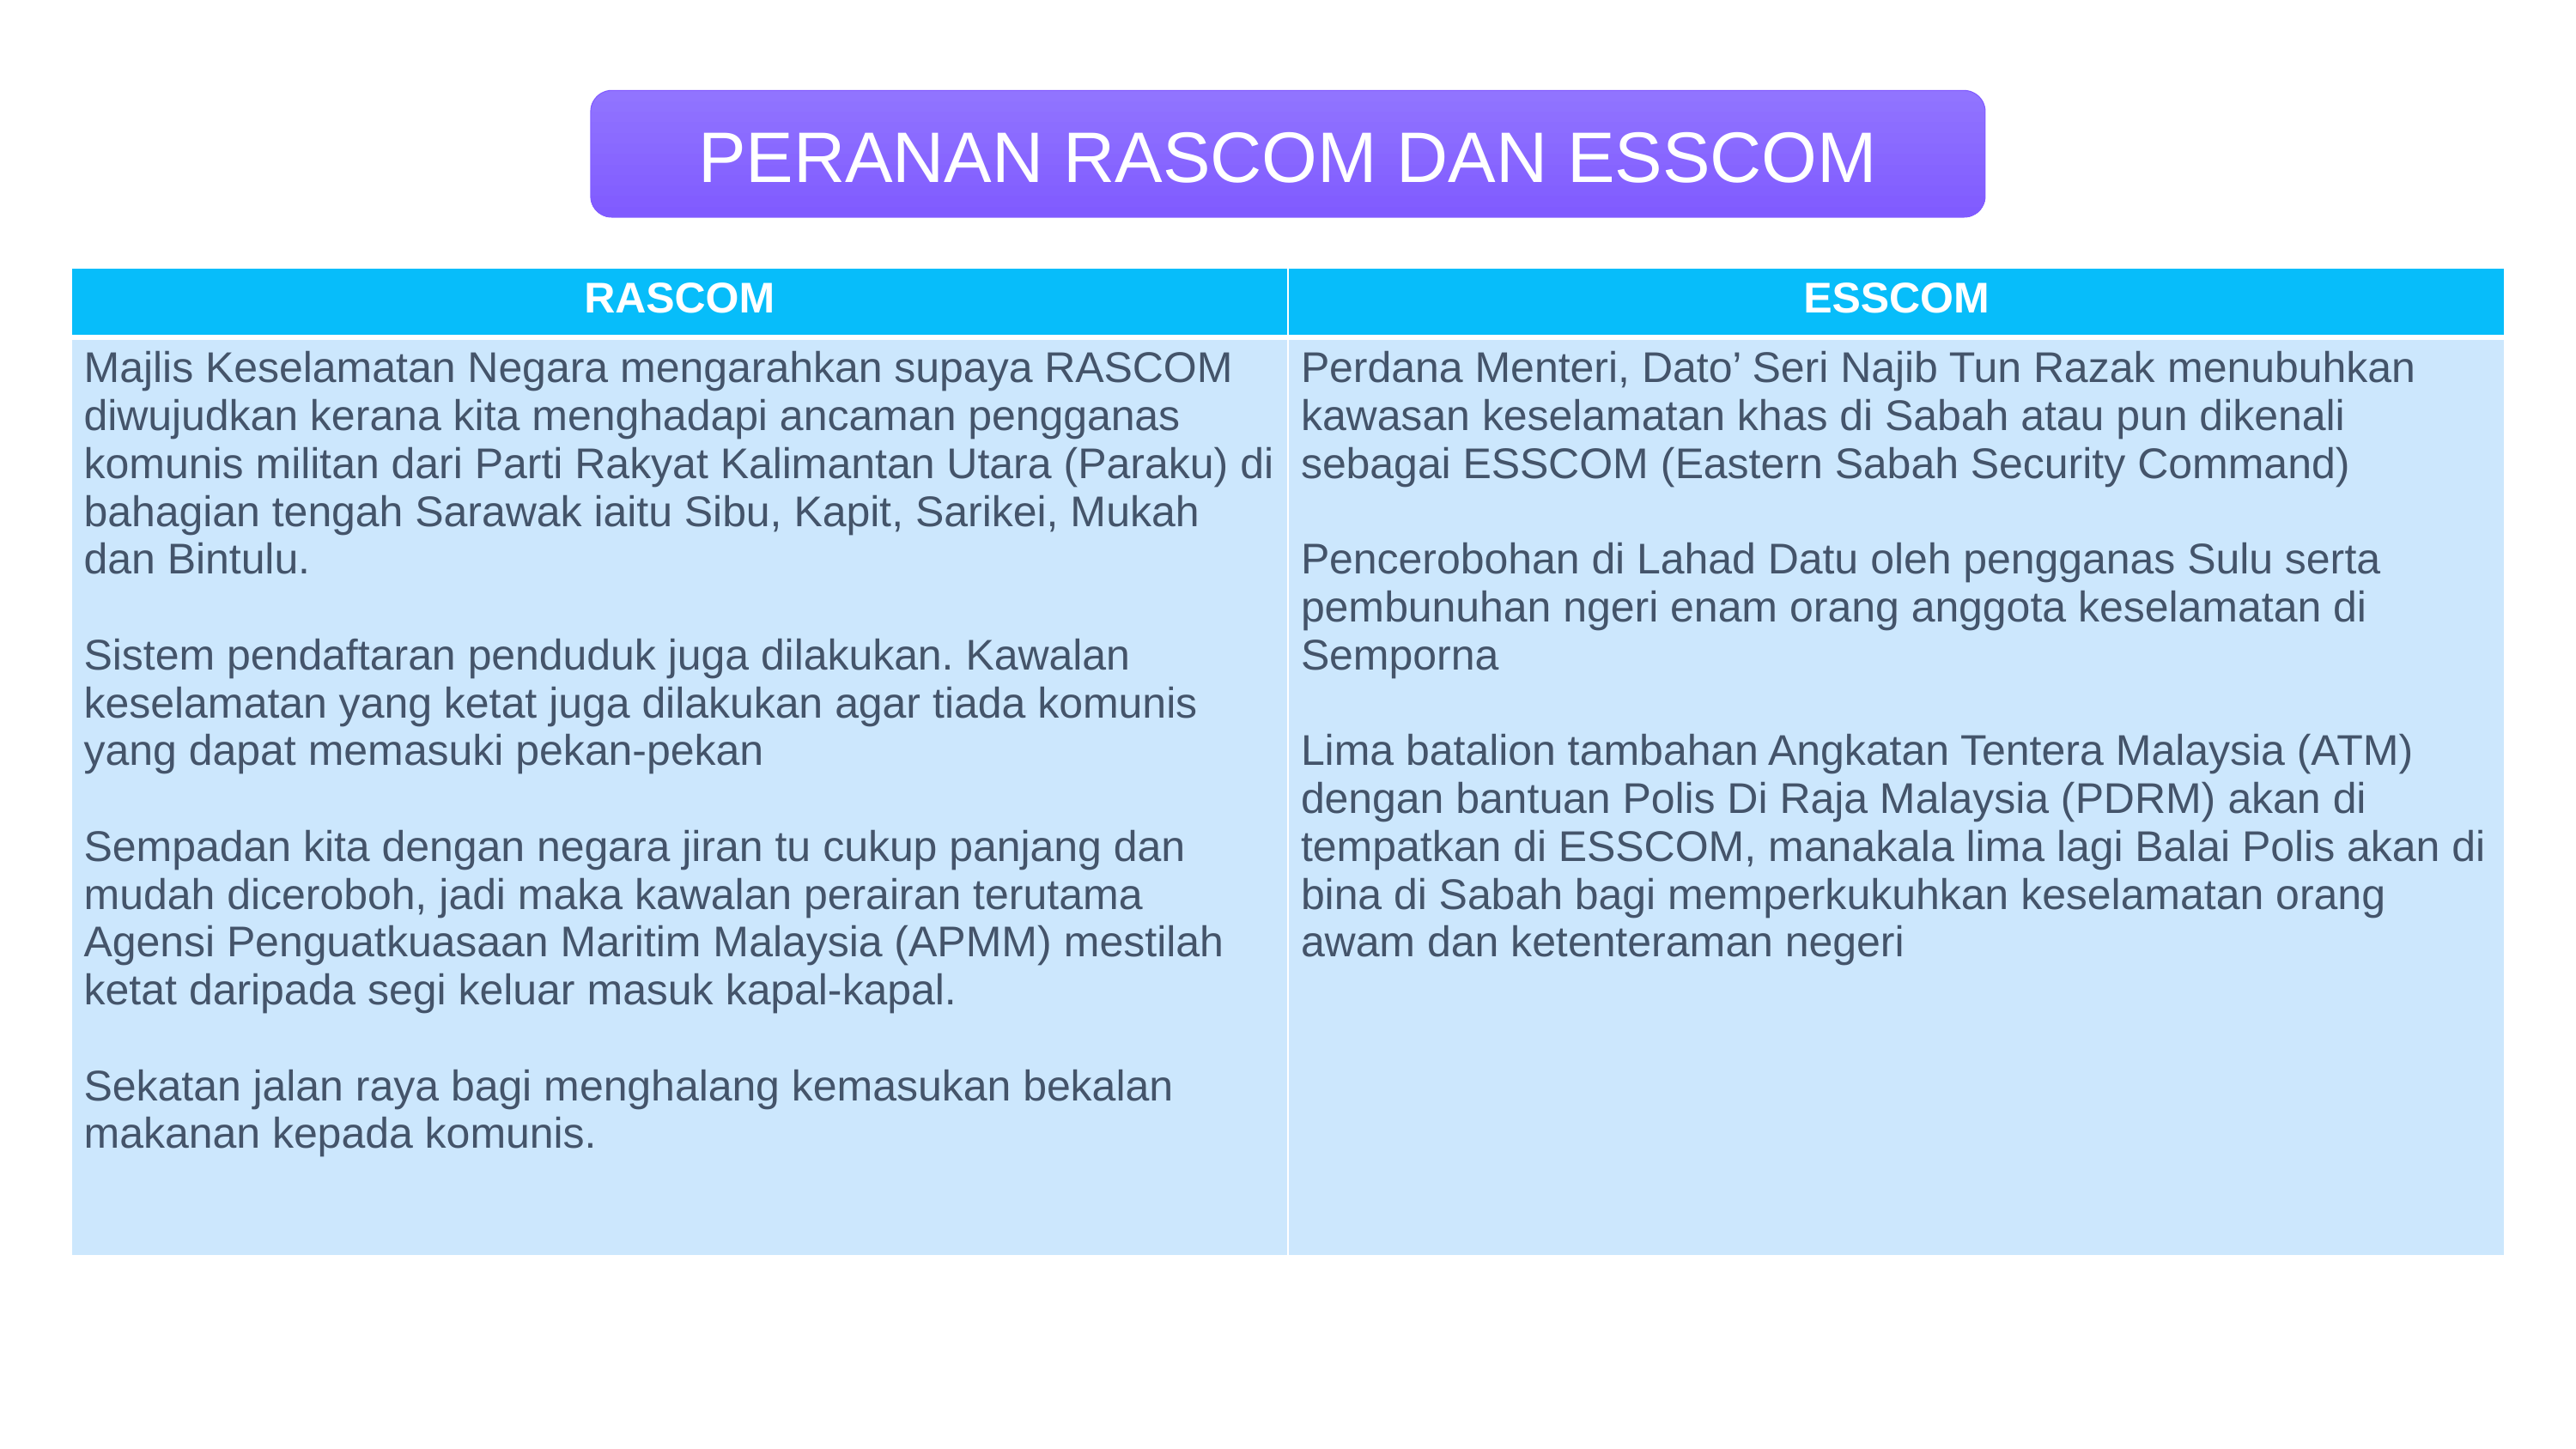

PERANAN RASCOM DAN ESSCOM
| RASCOM | ESSCOM |
| --- | --- |
| Majlis Keselamatan Negara mengarahkan supaya RASCOM diwujudkan kerana kita menghadapi ancaman pengganas komunis militan dari Parti Rakyat Kalimantan Utara (Paraku) di bahagian tengah Sarawak iaitu Sibu, Kapit, Sarikei, Mukah dan Bintulu. Sistem pendaftaran penduduk juga dilakukan. Kawalan keselamatan yang ketat juga dilakukan agar tiada komunis yang dapat memasuki pekan-pekan Sempadan kita dengan negara jiran tu cukup panjang dan mudah diceroboh, jadi maka kawalan perairan terutama Agensi Penguatkuasaan Maritim Malaysia (APMM) mestilah ketat daripada segi keluar masuk kapal-kapal. Sekatan jalan raya bagi menghalang kemasukan bekalan makanan kepada komunis. | Perdana Menteri, Dato’ Seri Najib Tun Razak menubuhkan kawasan keselamatan khas di Sabah atau pun dikenali sebagai ESSCOM (Eastern Sabah Security Command) Pencerobohan di Lahad Datu oleh pengganas Sulu serta pembunuhan ngeri enam orang anggota keselamatan di Semporna  Lima batalion tambahan Angkatan Tentera Malaysia (ATM) dengan bantuan Polis Di Raja Malaysia (PDRM) akan di tempatkan di ESSCOM, manakala lima lagi Balai Polis akan di bina di Sabah bagi memperkukuhkan keselamatan orang awam dan ketenteraman negeri |